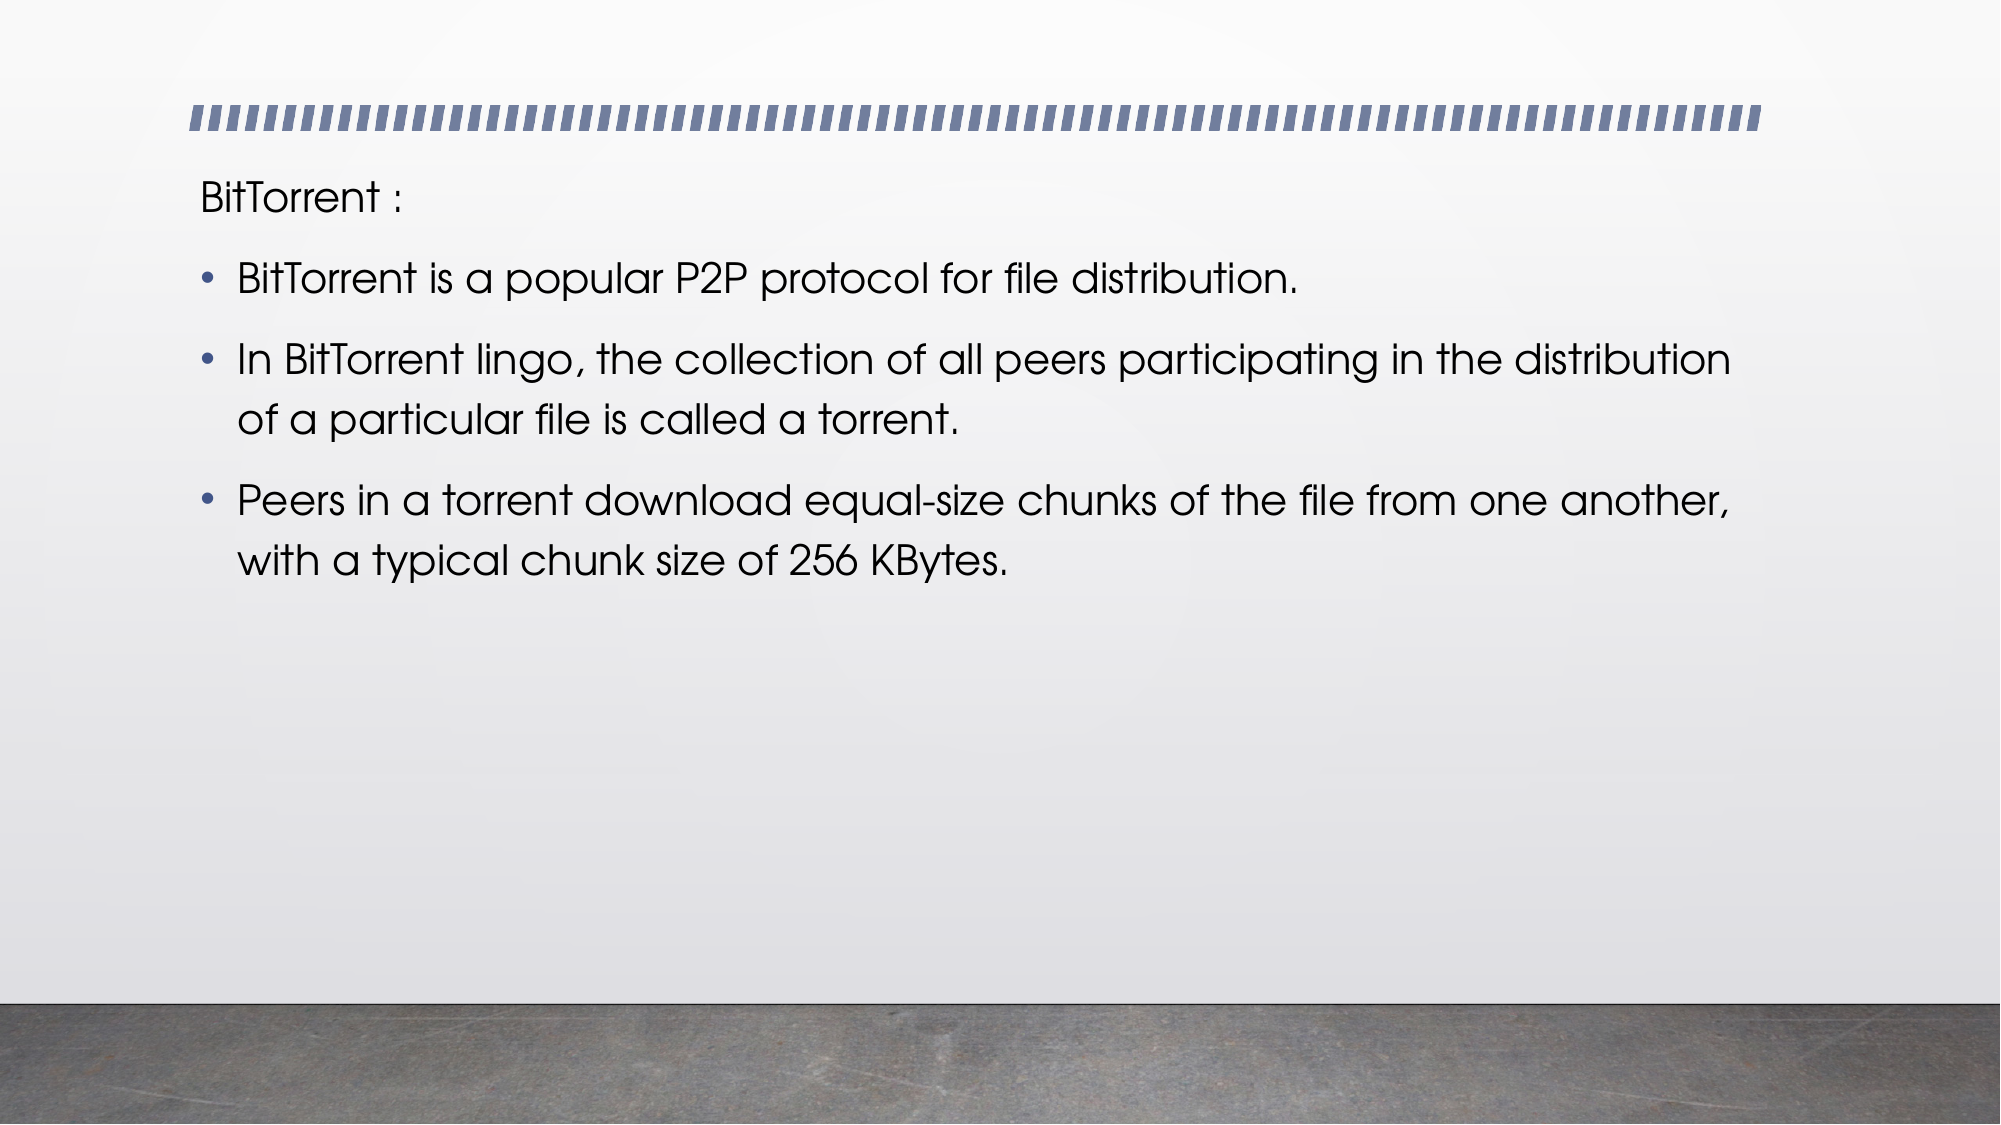

BitTorrent :
BitTorrent is a popular P2P protocol for file distribution.
In BitTorrent lingo, the collection of all peers participating in the distribution of a particular file is called a torrent.
Peers in a torrent download equal-size chunks of the file from one another, with a typical chunk size of 256 KBytes.